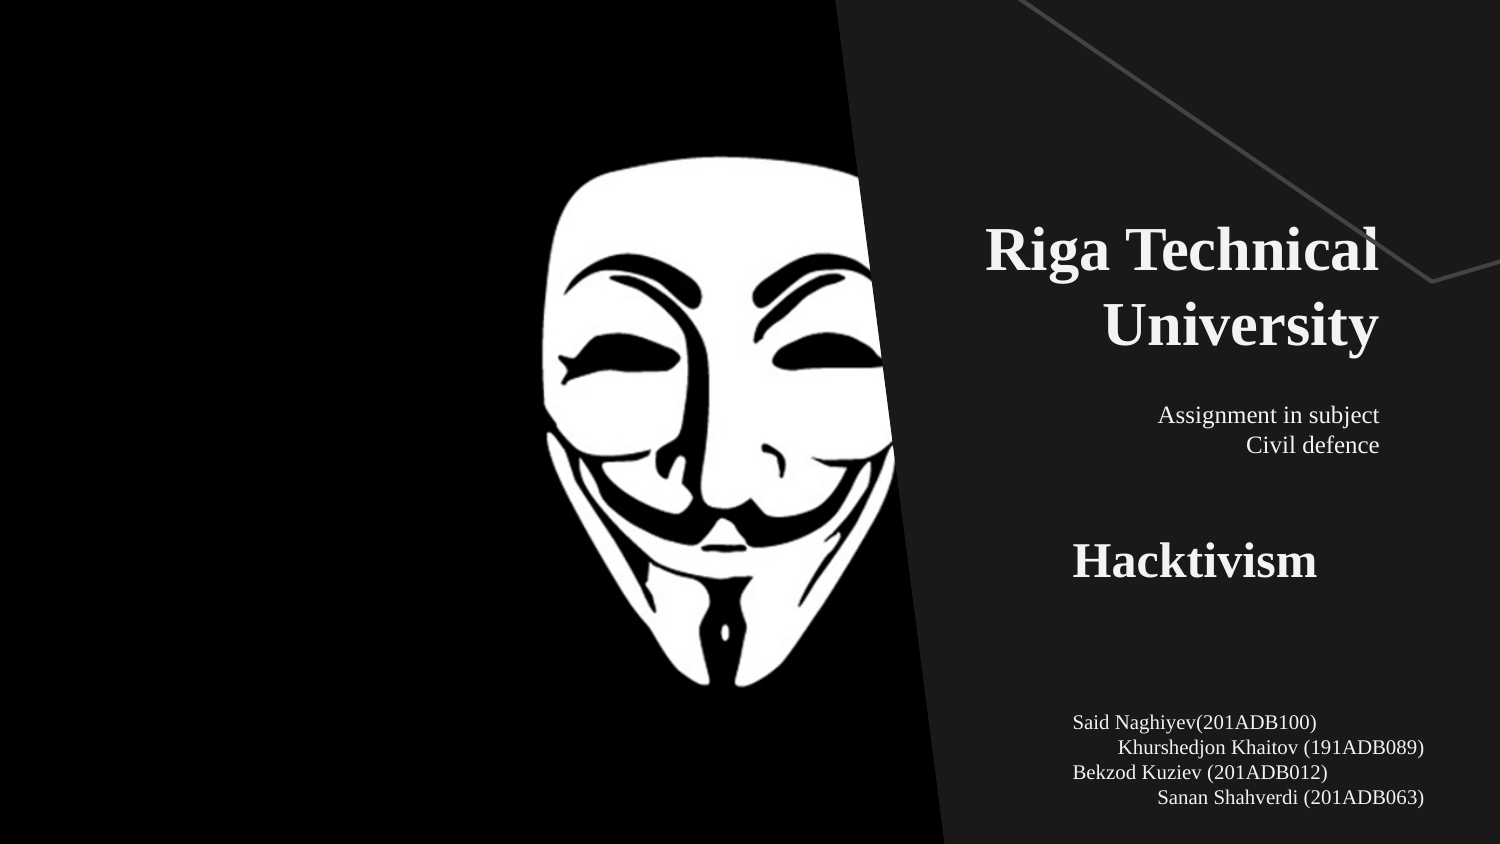

# Riga Technical University
Assignment in subject
Civil defence
Hacktivism
Said Naghiyev(201ADB100)
Khurshedjon Khaitov (191ADB089)
Bekzod Kuziev (201ADB012)
Sanan Shahverdi (201ADB063)